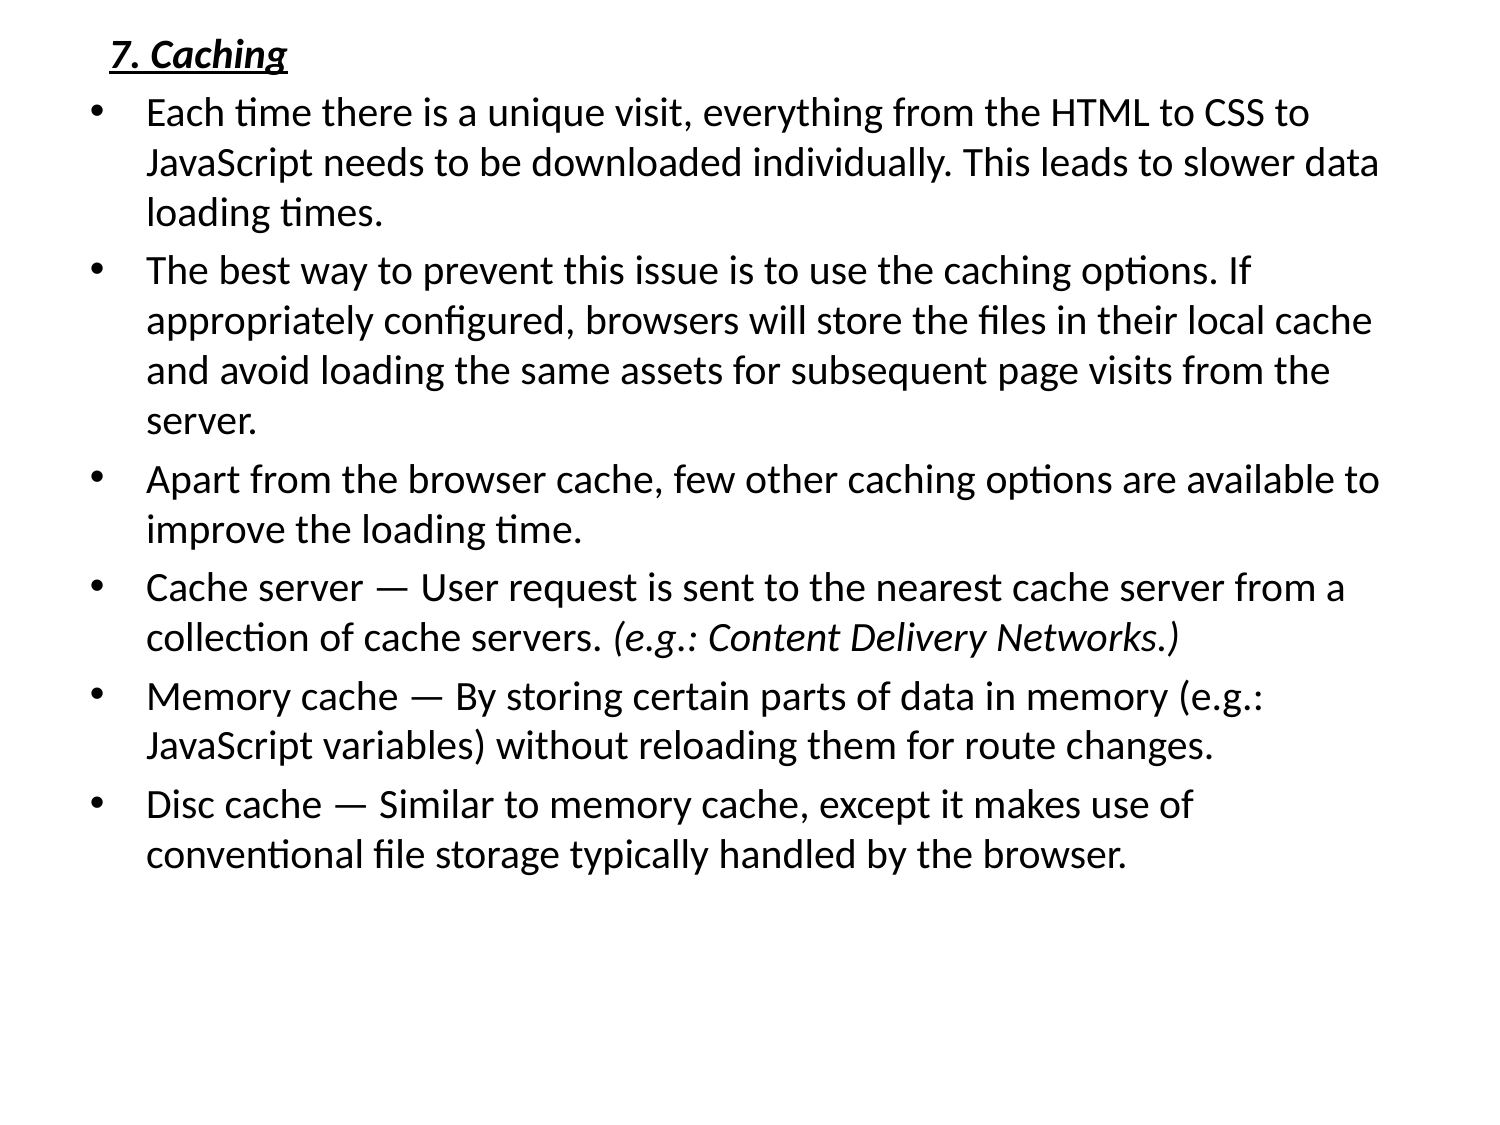

# 7. Caching
Each time there is a unique visit, everything from the HTML to CSS to JavaScript needs to be downloaded individually. This leads to slower data loading times.
The best way to prevent this issue is to use the caching options. If appropriately configured, browsers will store the files in their local cache and avoid loading the same assets for subsequent page visits from the server.
Apart from the browser cache, few other caching options are available to improve the loading time.
Cache server — User request is sent to the nearest cache server from a collection of cache servers. (e.g.: Content Delivery Networks.)
Memory cache — By storing certain parts of data in memory (e.g.: JavaScript variables) without reloading them for route changes.
Disc cache — Similar to memory cache, except it makes use of conventional file storage typically handled by the browser.